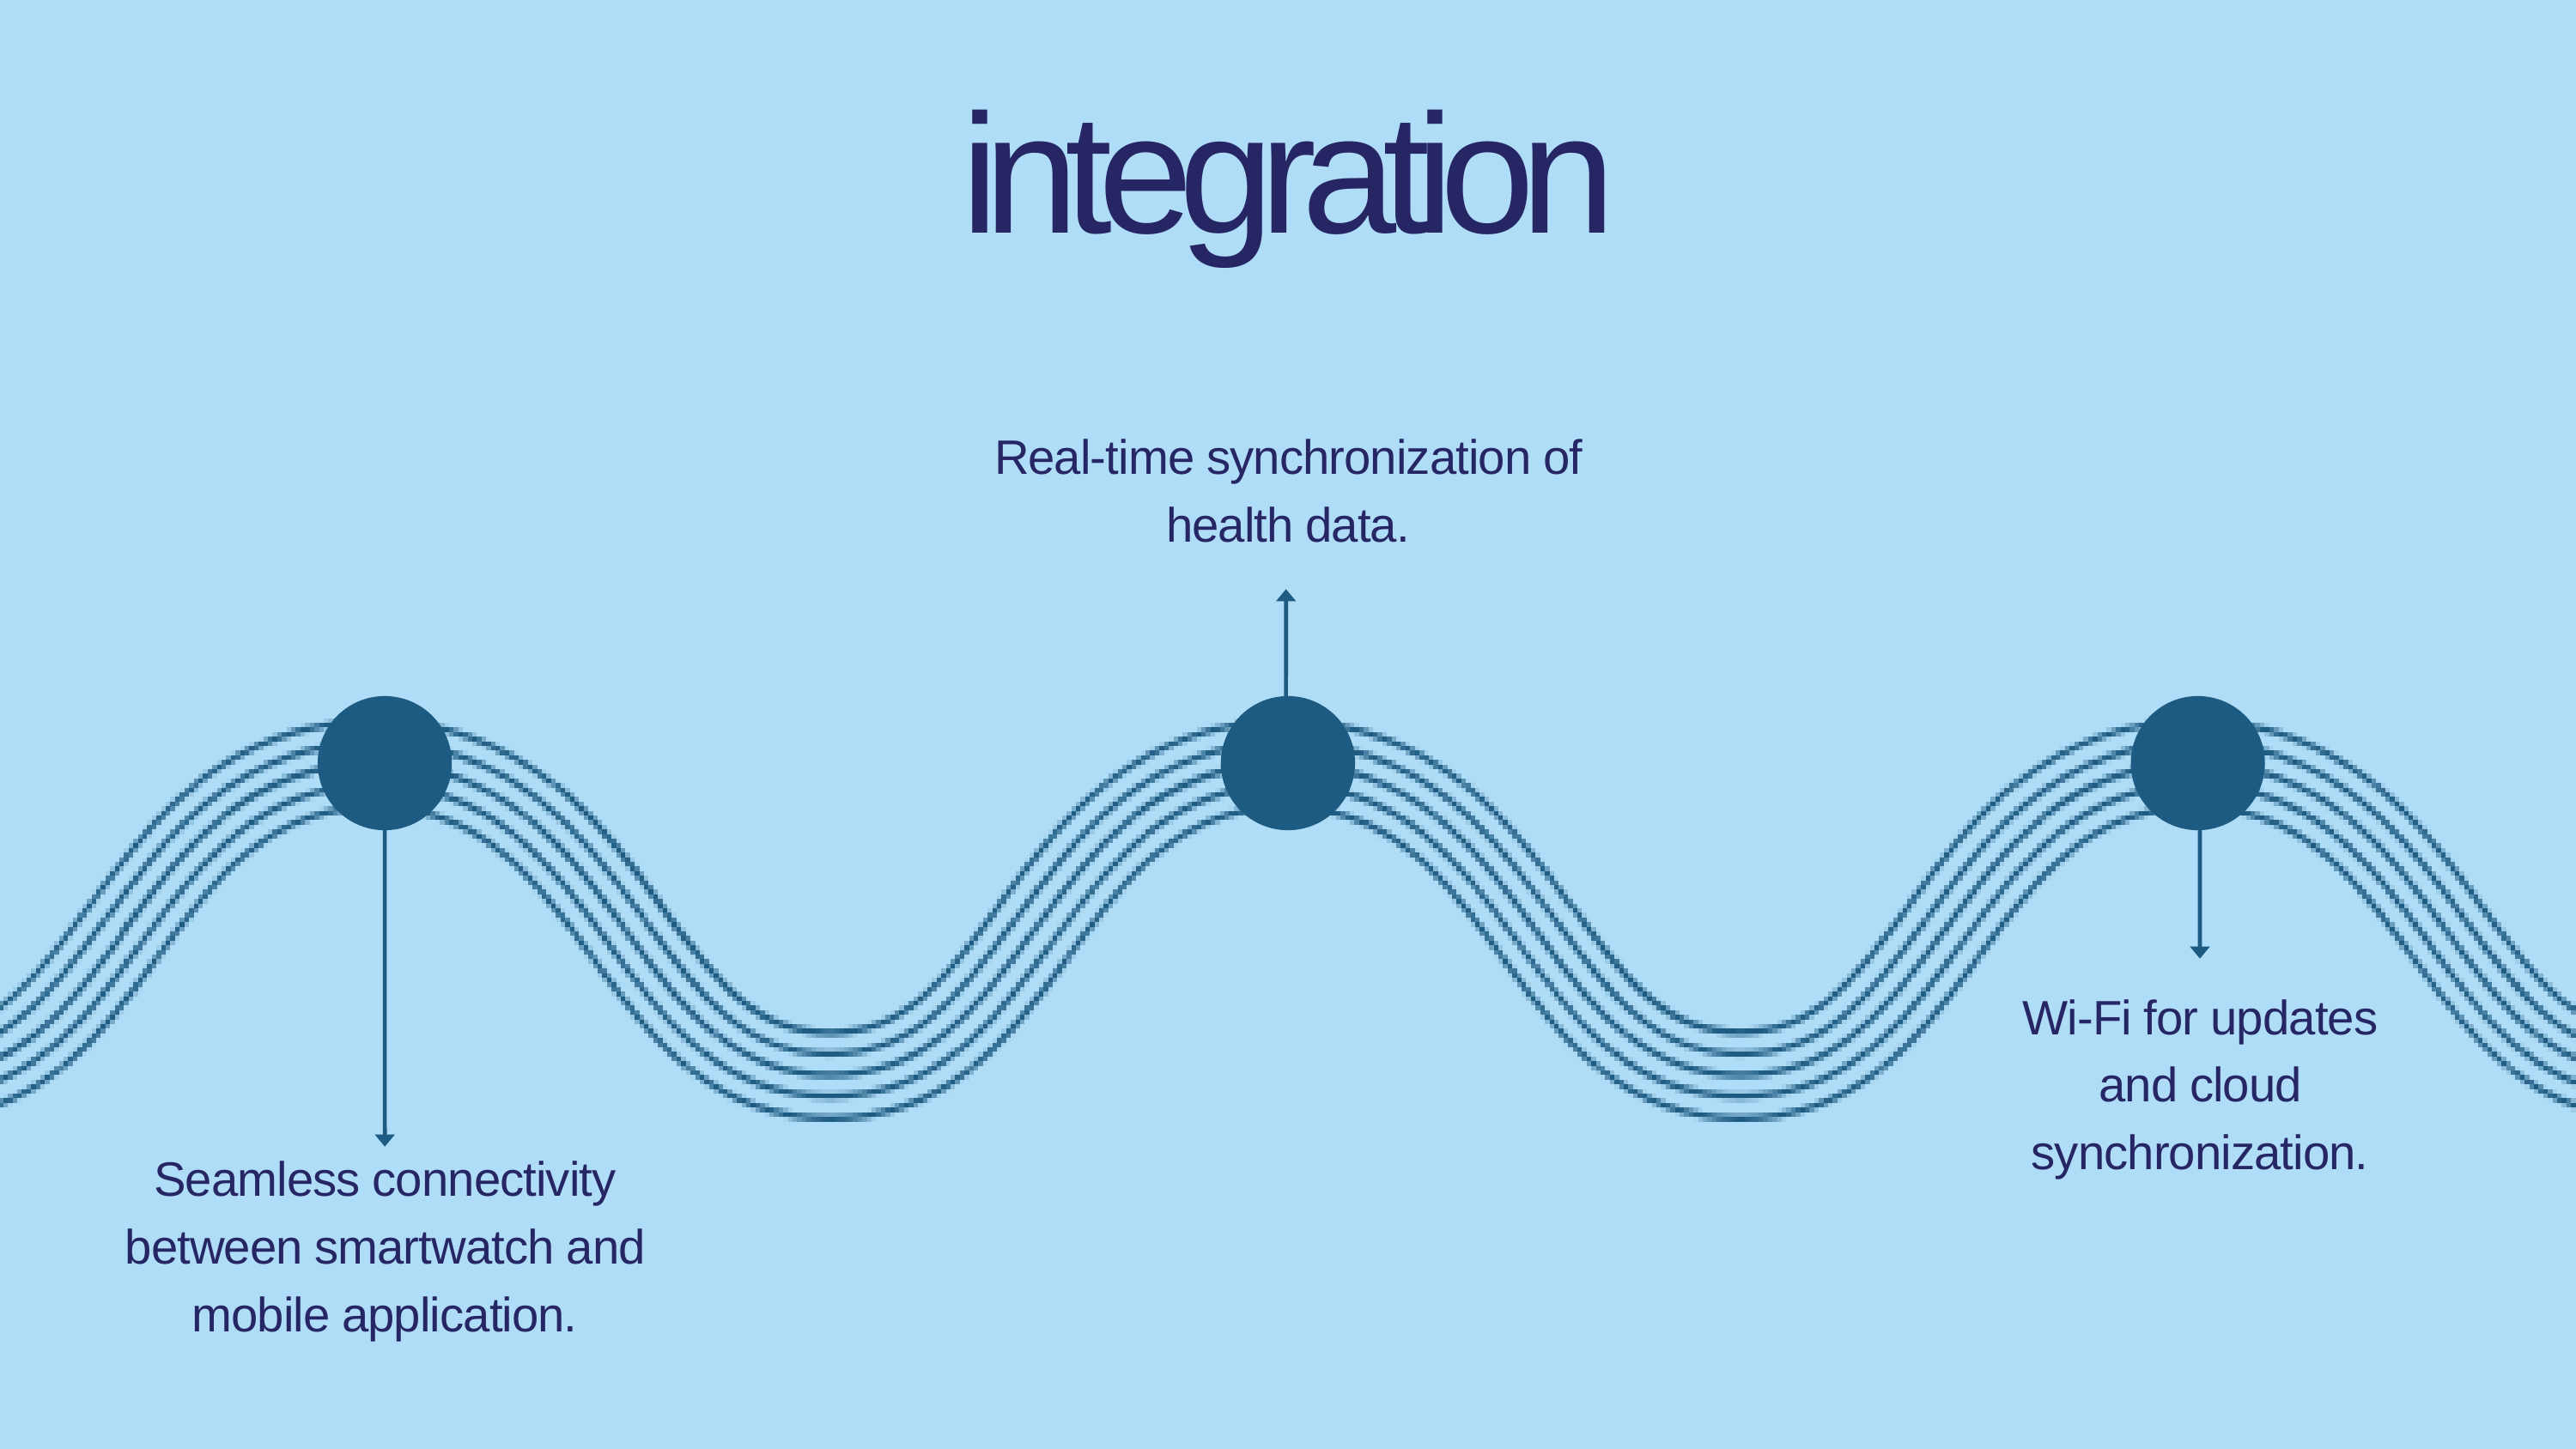

integration
Real-time synchronization of health data.

Wi-Fi for updates and cloud synchronization.
Seamless connectivity between smartwatch and mobile application.